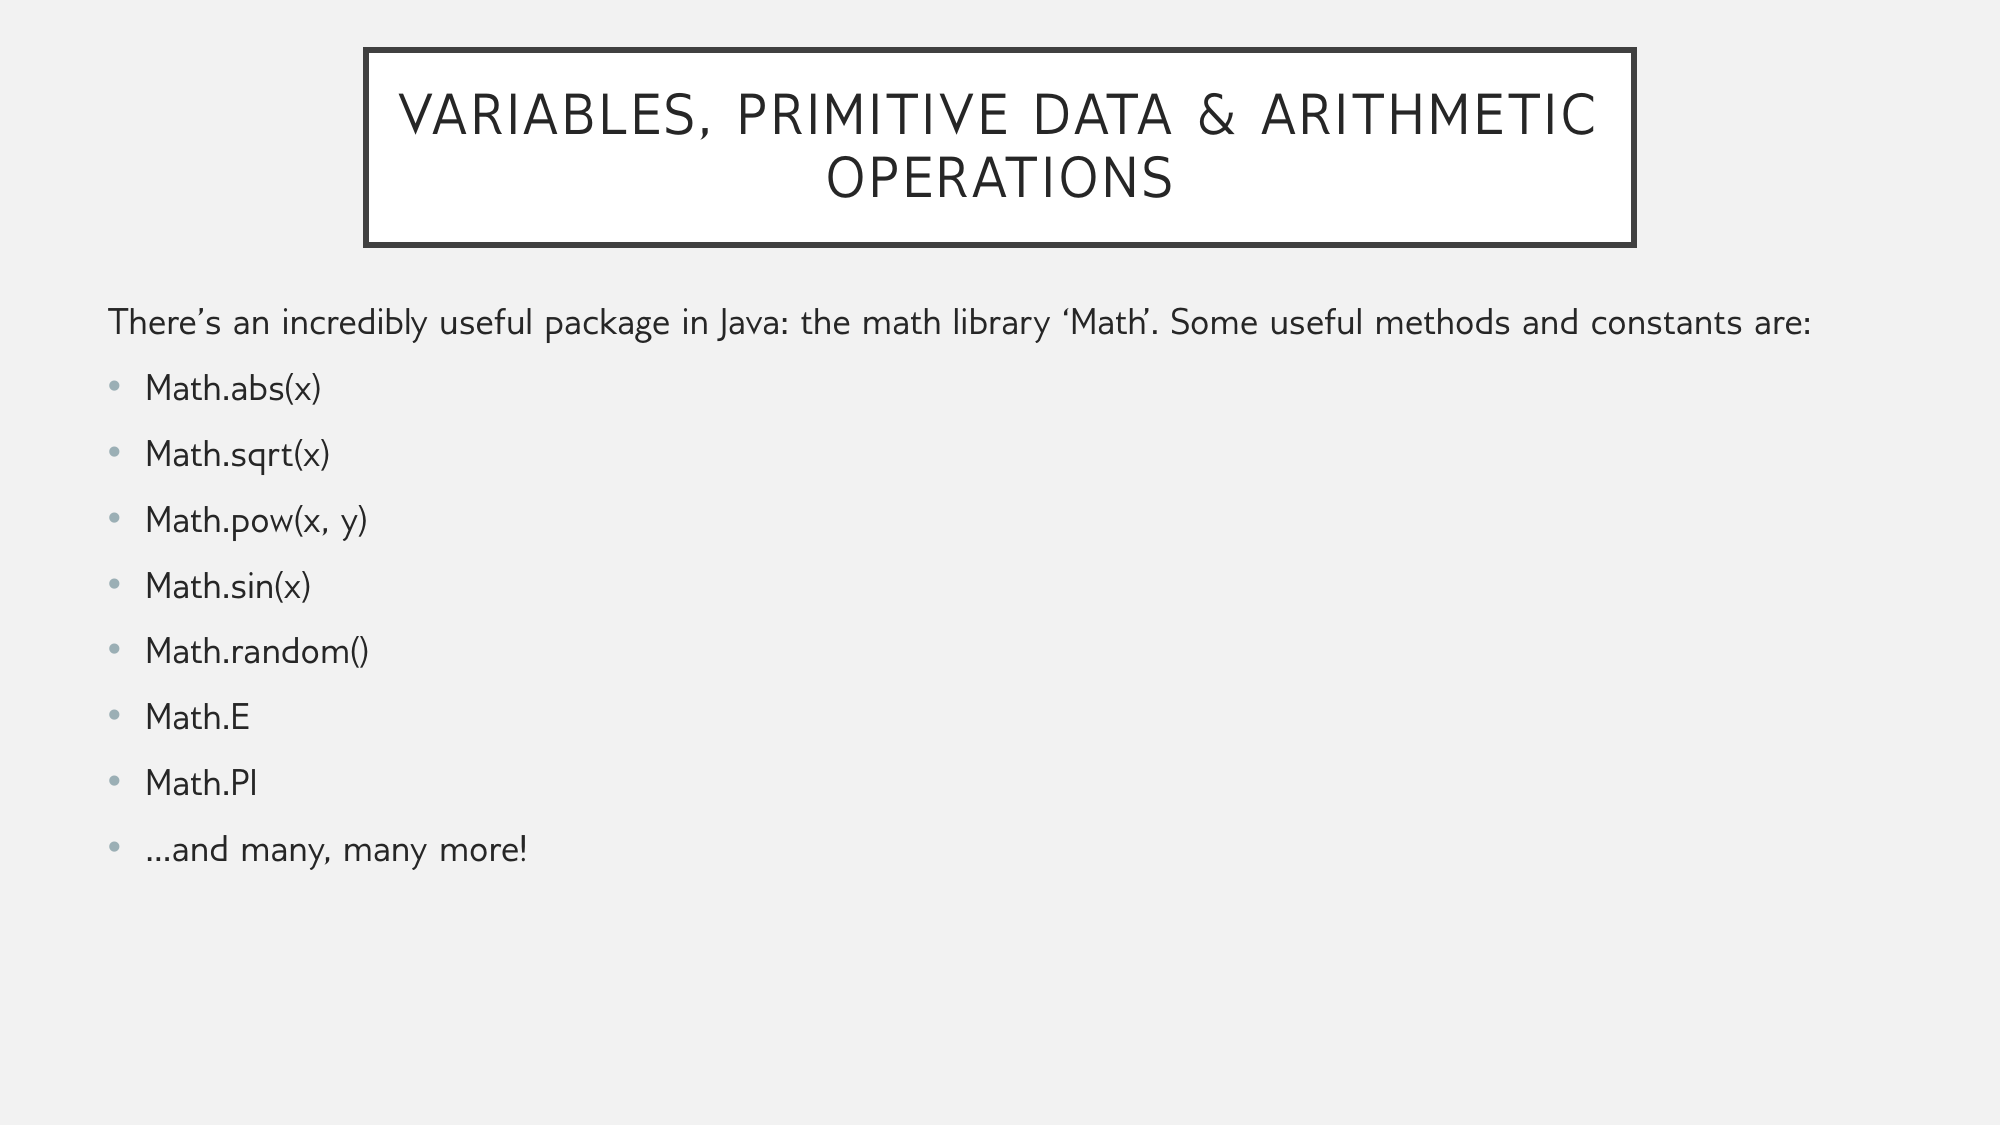

# Variables, primitive Data & Arithmetic Operations
There’s an incredibly useful package in Java: the math library ‘Math’. Some useful methods and constants are:
Math.abs(x)
Math.sqrt(x)
Math.pow(x, y)
Math.sin(x)
Math.random()
Math.E
Math.PI
…and many, many more!